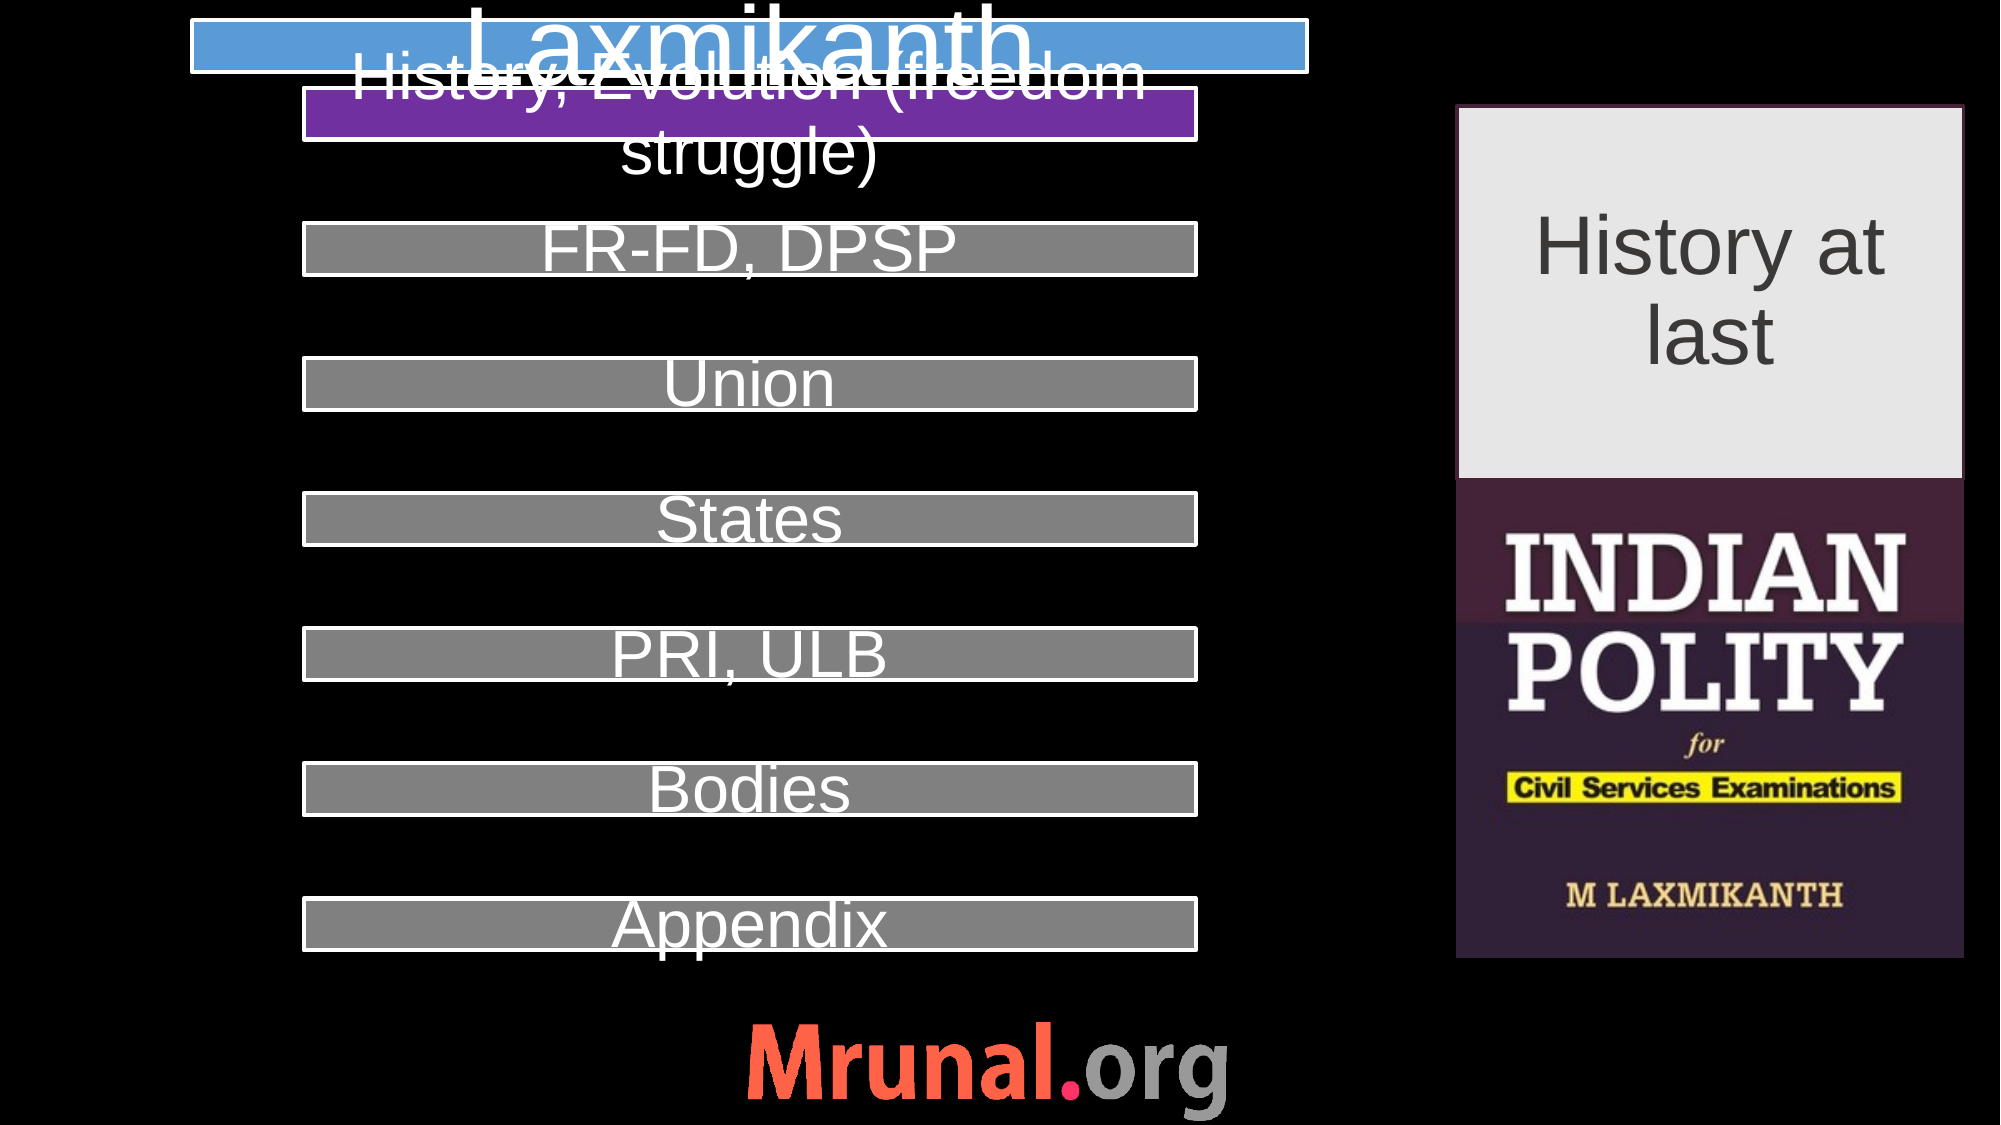

Laxmikanth
History, Evolution (freedom struggle)
Union
States
Bodies
FR-FD, DPSP
PRI, ULB
Appendix
# History at last